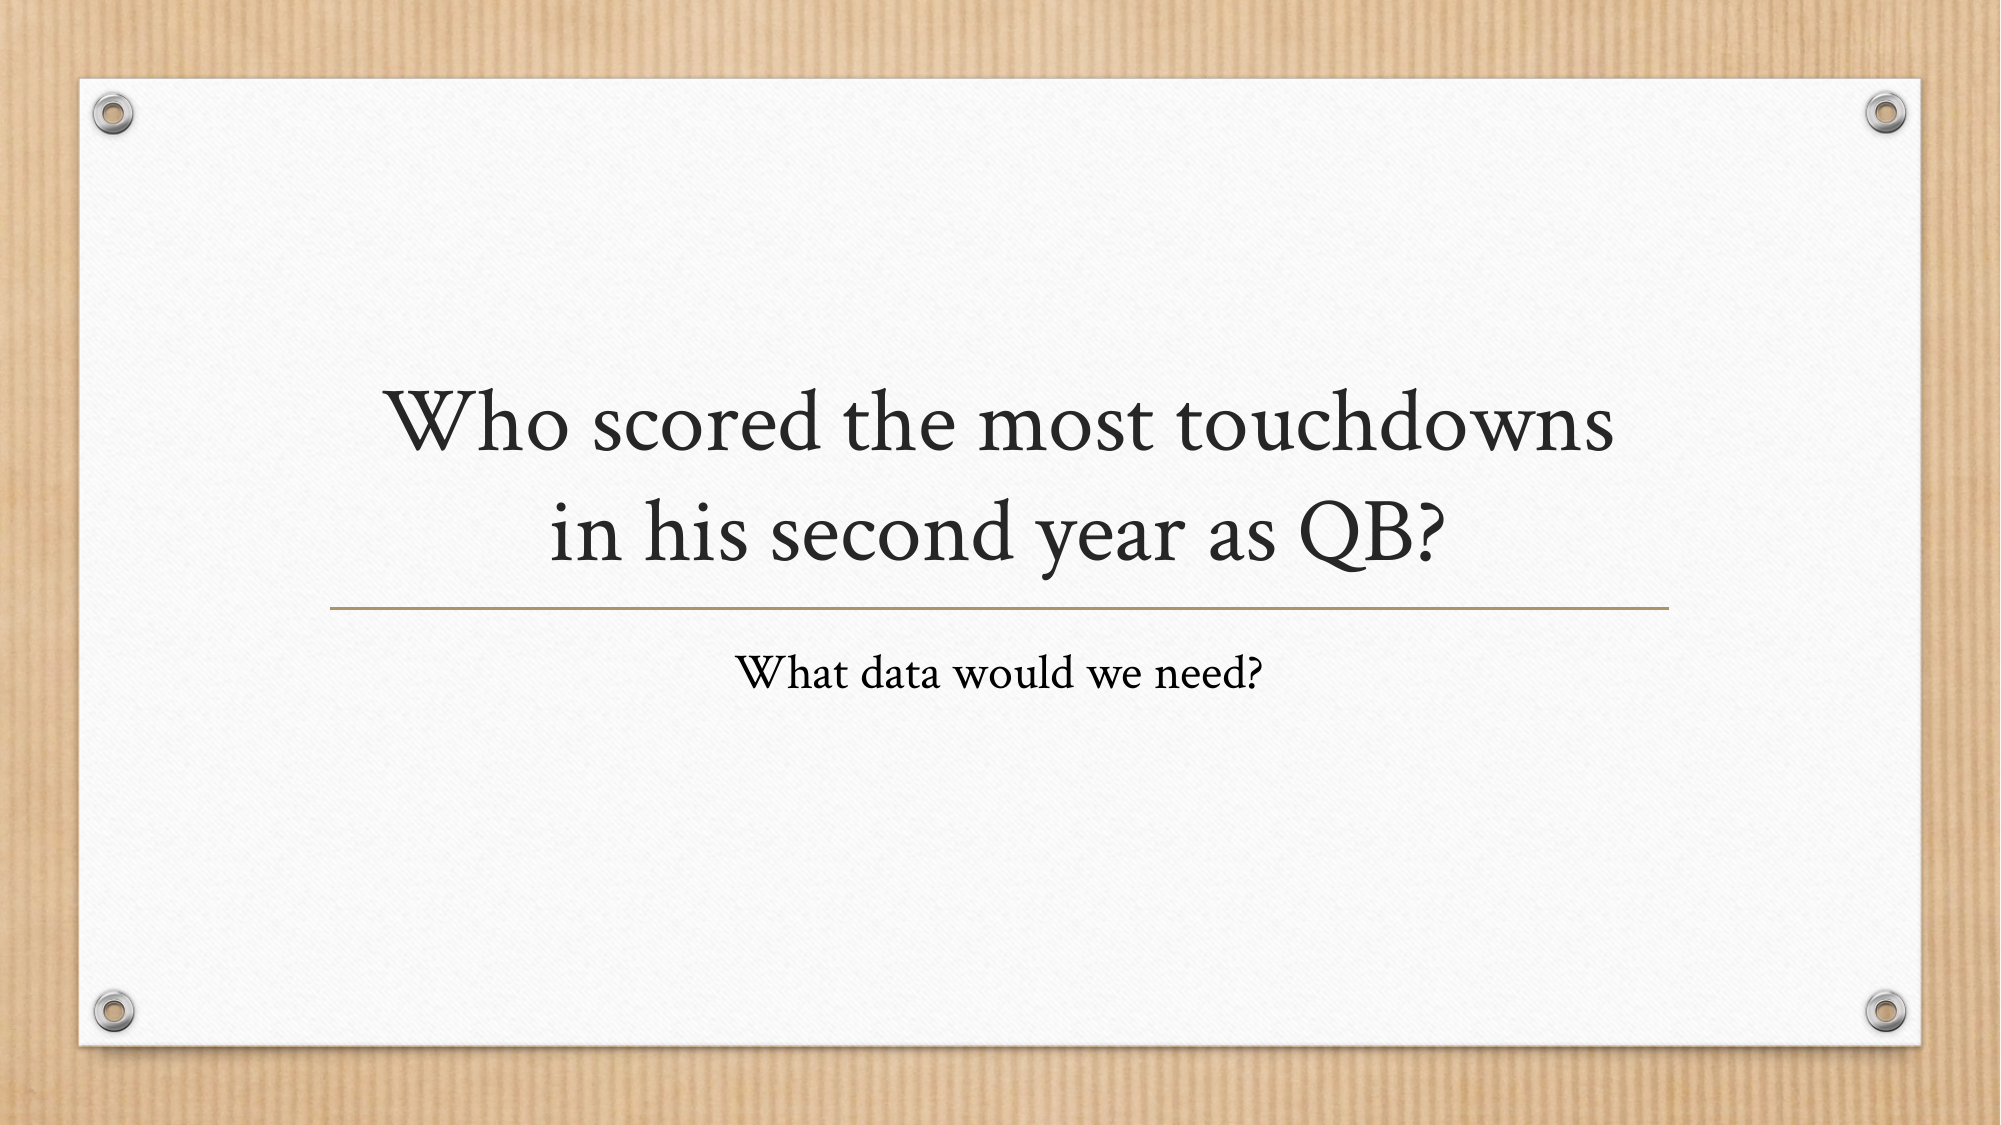

# Who scored the most touchdowns in his second year as QB?
What data would we need?